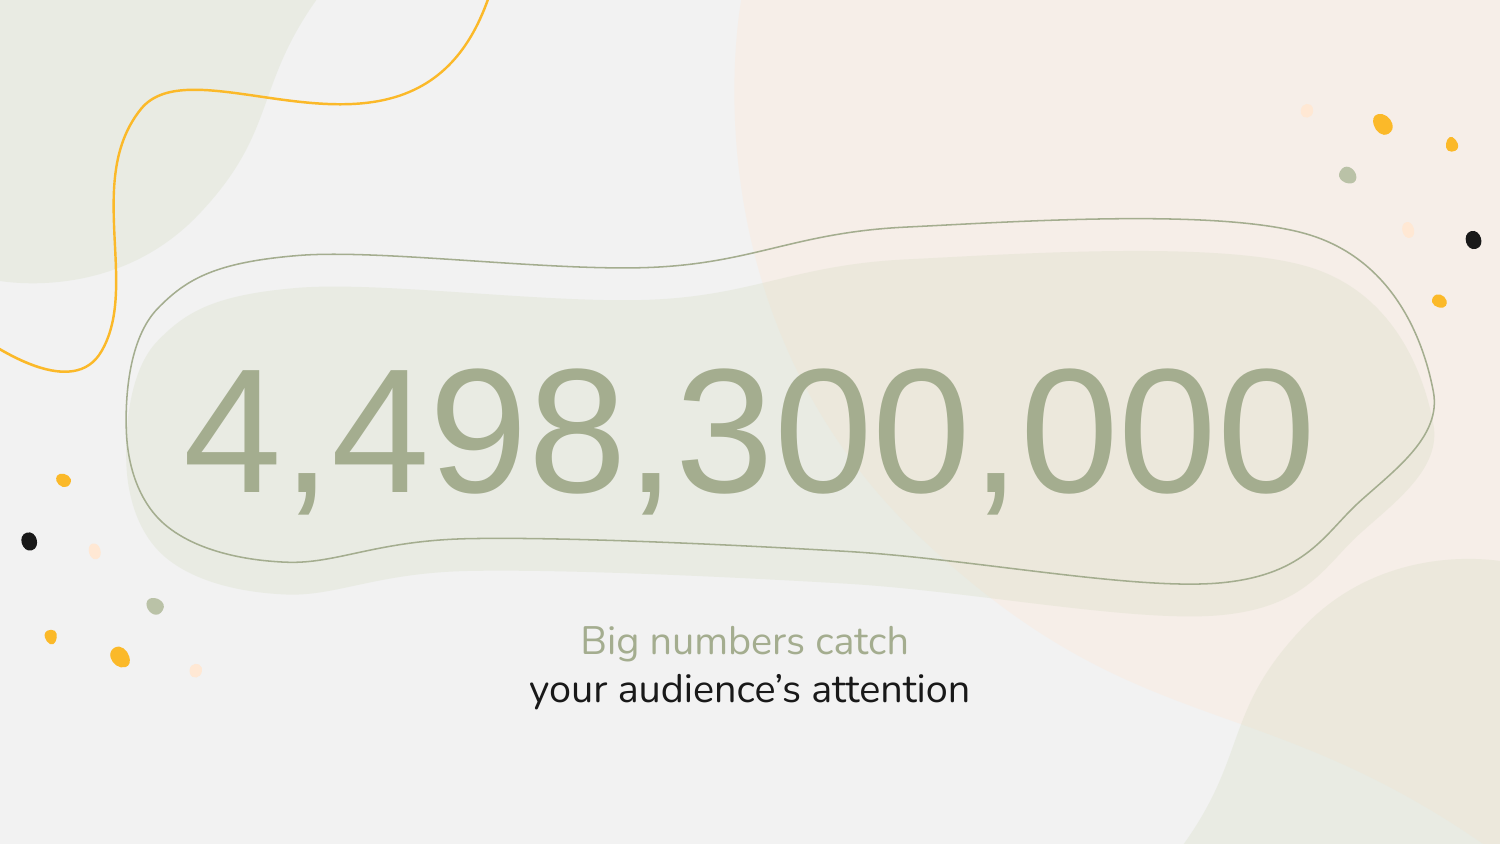

# 4,498,300,000

Big numbers catch
your audience’s attention